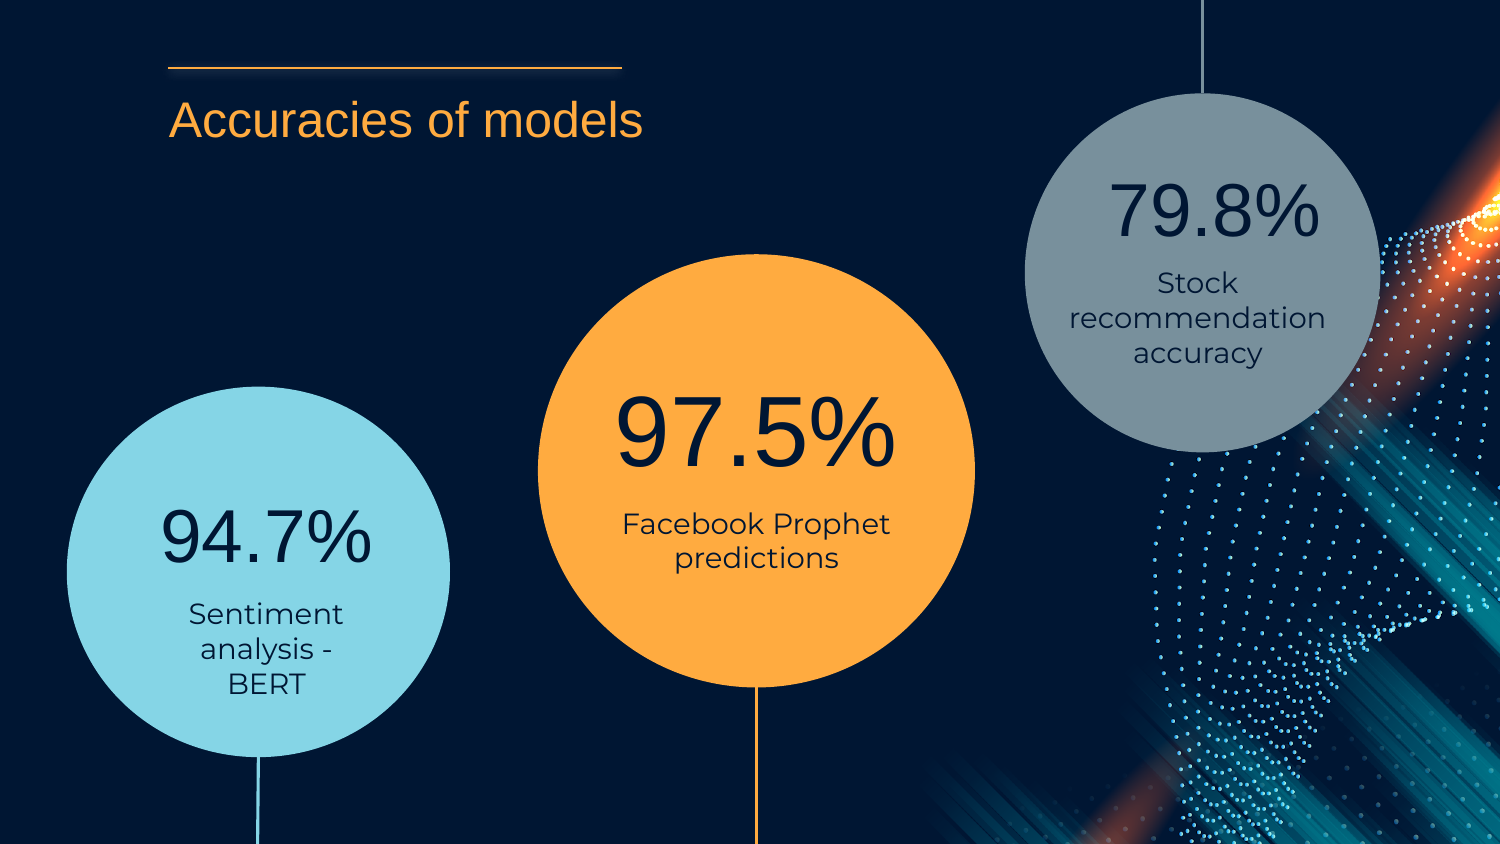

# Accuracies of models

79.8%
Stock recommendation accuracy

97.5%

94.7%
Facebook Prophet predictions
Sentiment analysis - BERT